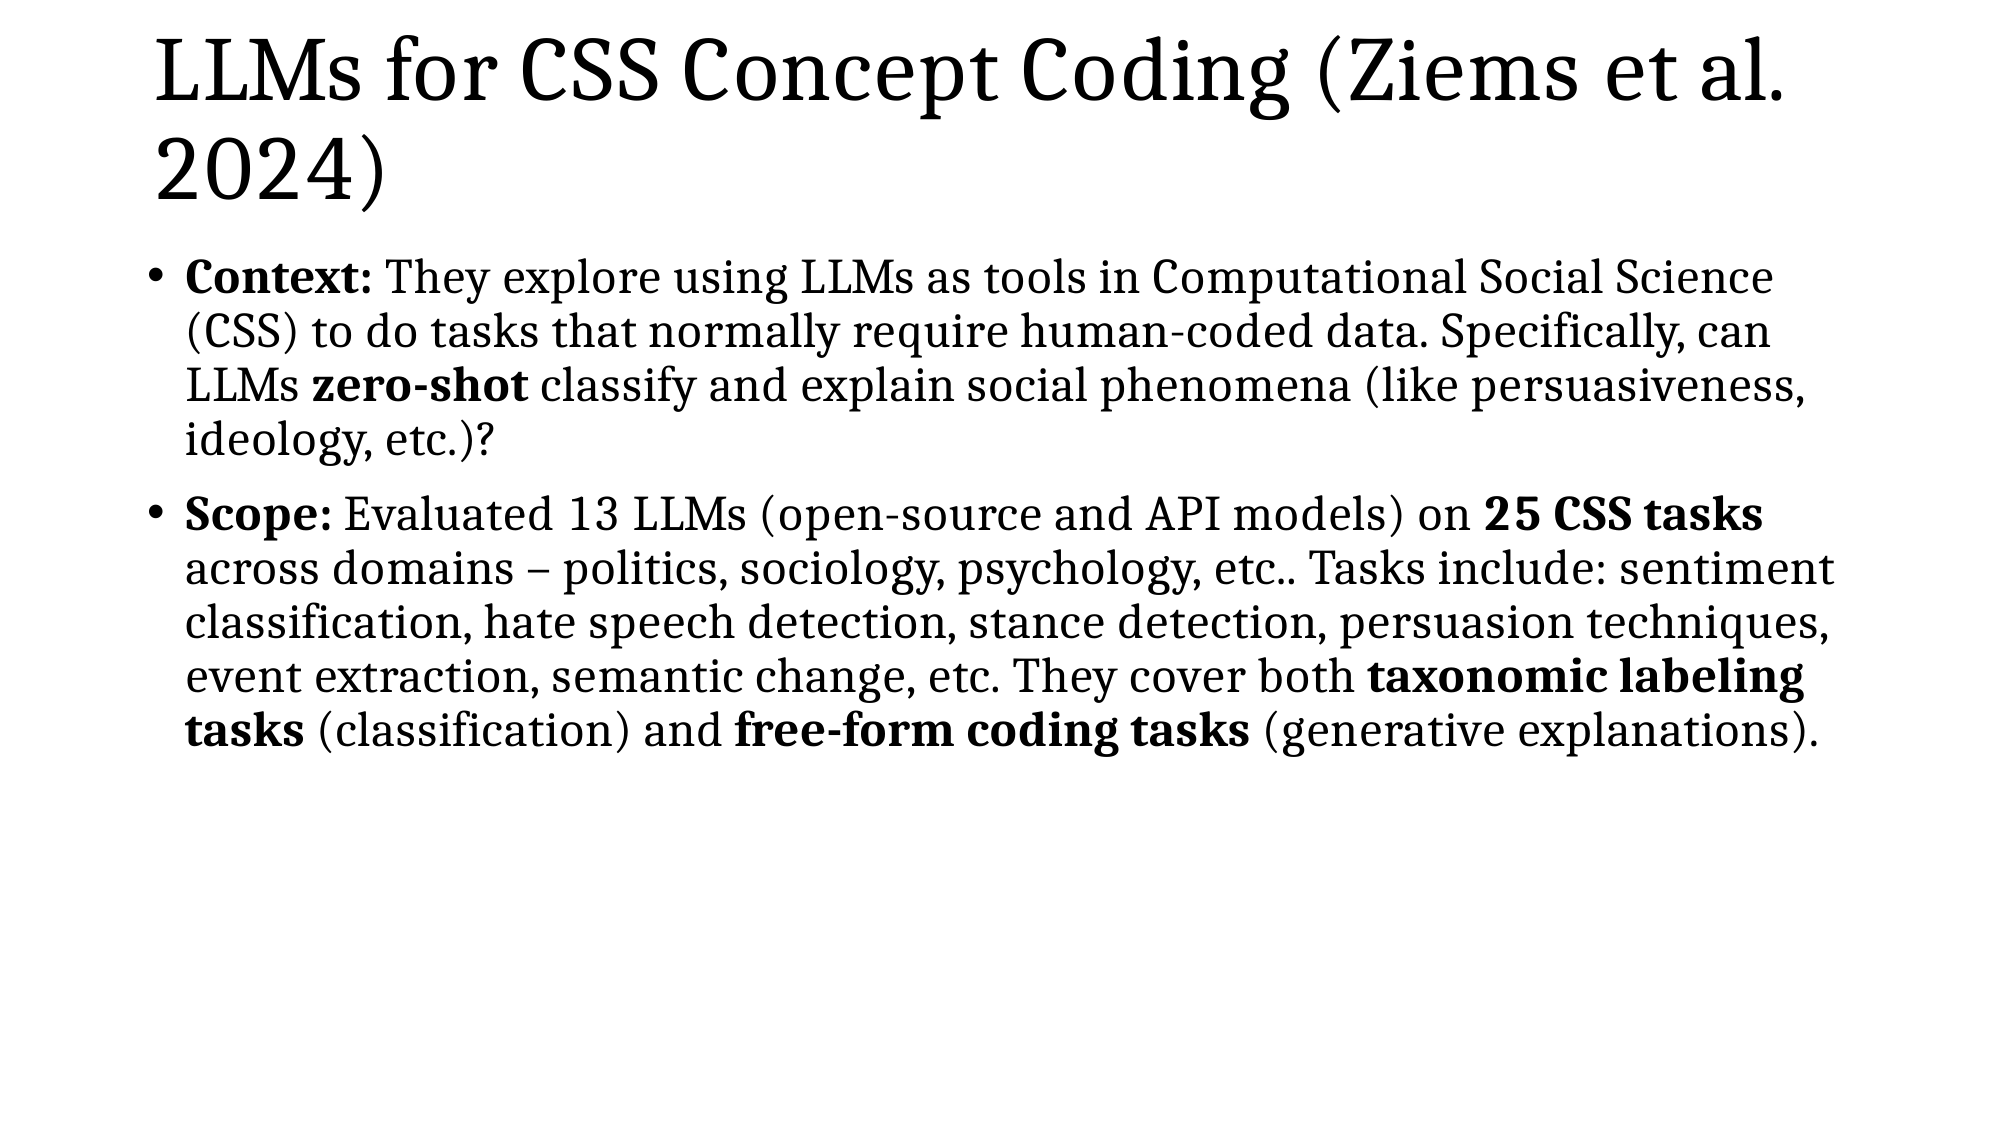

# LLMs for CSS Concept Coding (Ziems et al. 2024)
Context: They explore using LLMs as tools in Computational Social Science (CSS) to do tasks that normally require human-coded data. Specifically, can LLMs zero-shot classify and explain social phenomena (like persuasiveness, ideology, etc.)?
Scope: Evaluated 13 LLMs (open-source and API models) on 25 CSS tasks across domains – politics, sociology, psychology, etc.. Tasks include: sentiment classification, hate speech detection, stance detection, persuasion techniques, event extraction, semantic change, etc. They cover both taxonomic labeling tasks (classification) and free-form coding tasks (generative explanations).